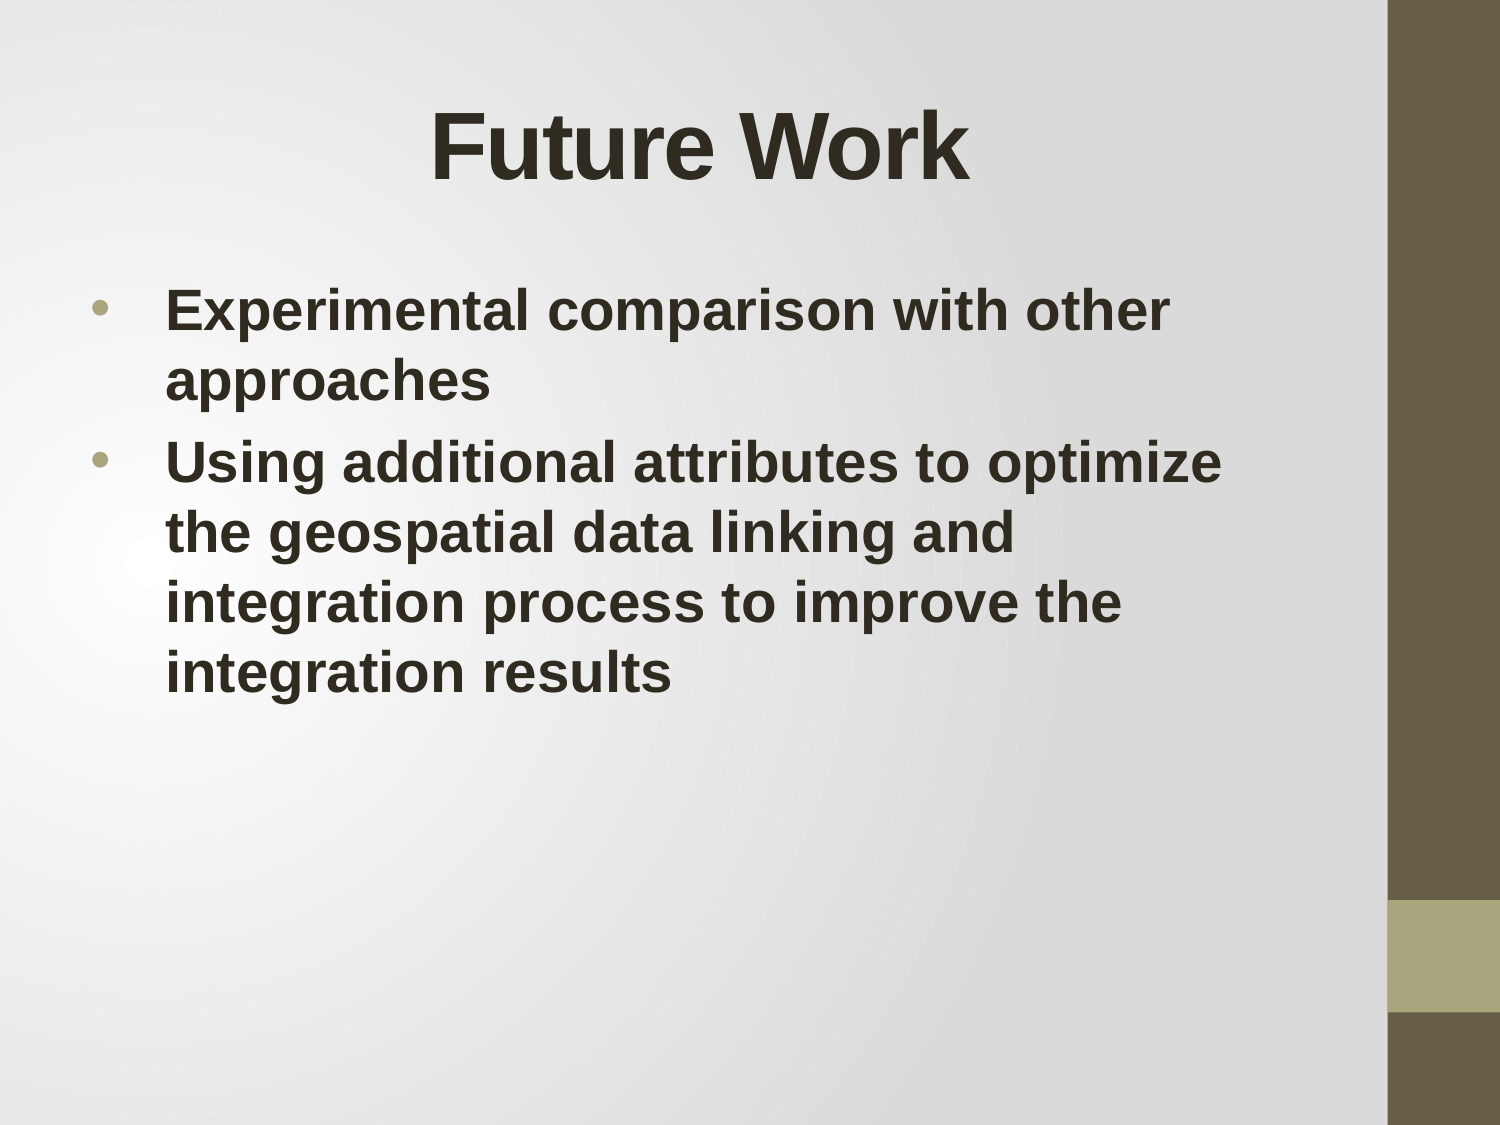

# Future Work
Experimental comparison with other approaches
Using additional attributes to optimize the geospatial data linking and integration process to improve the integration results